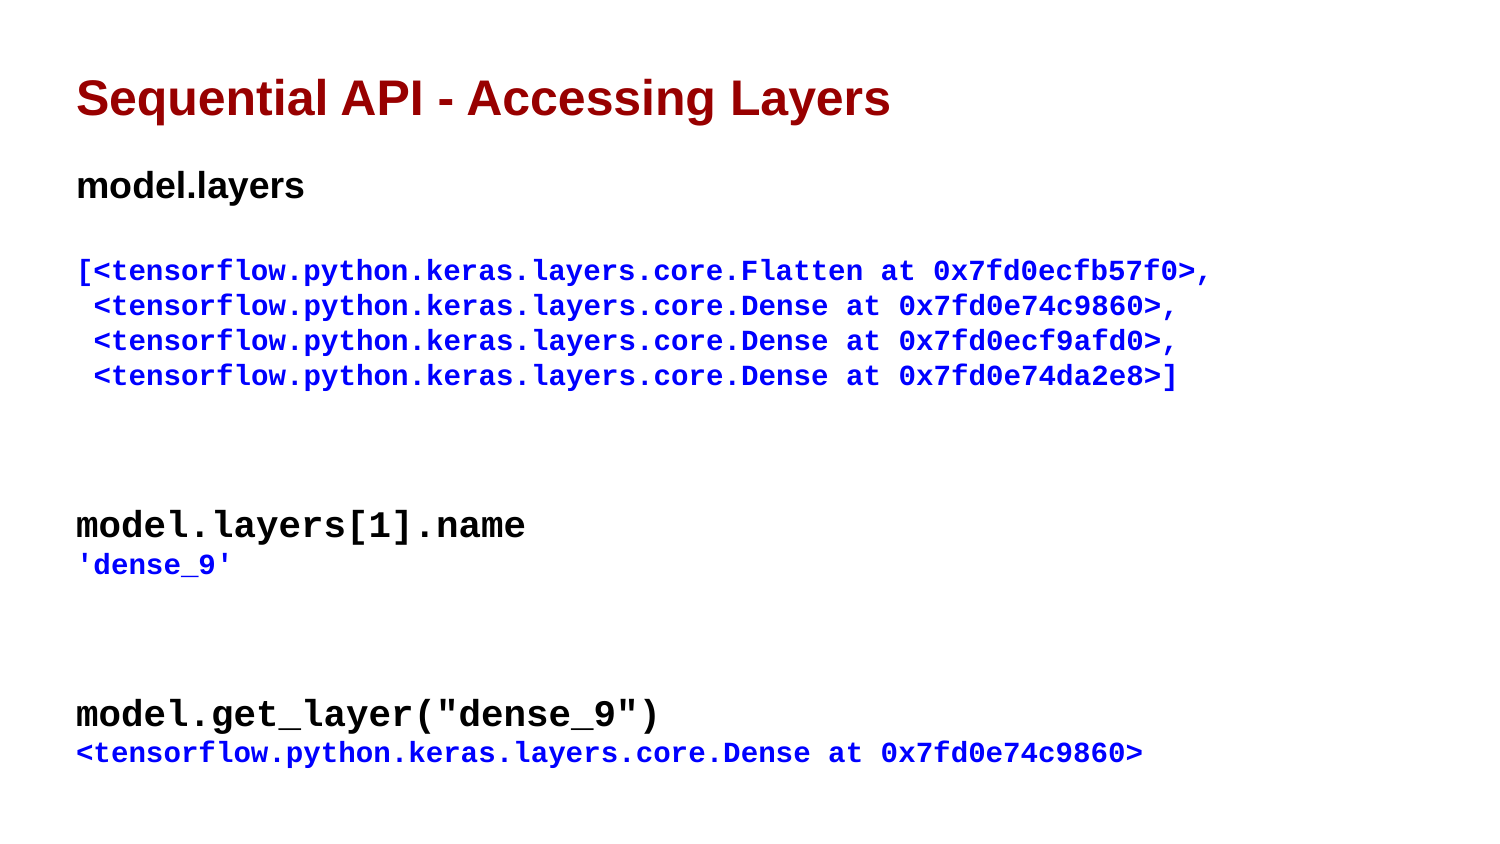

Sequential API - Accessing Layers
model.layers
[<tensorflow.python.keras.layers.core.Flatten at 0x7fd0ecfb57f0>,
 <tensorflow.python.keras.layers.core.Dense at 0x7fd0e74c9860>,
 <tensorflow.python.keras.layers.core.Dense at 0x7fd0ecf9afd0>,
 <tensorflow.python.keras.layers.core.Dense at 0x7fd0e74da2e8>]
model.layers[1].name
'dense_9'
model.get_layer("dense_9")
<tensorflow.python.keras.layers.core.Dense at 0x7fd0e74c9860>